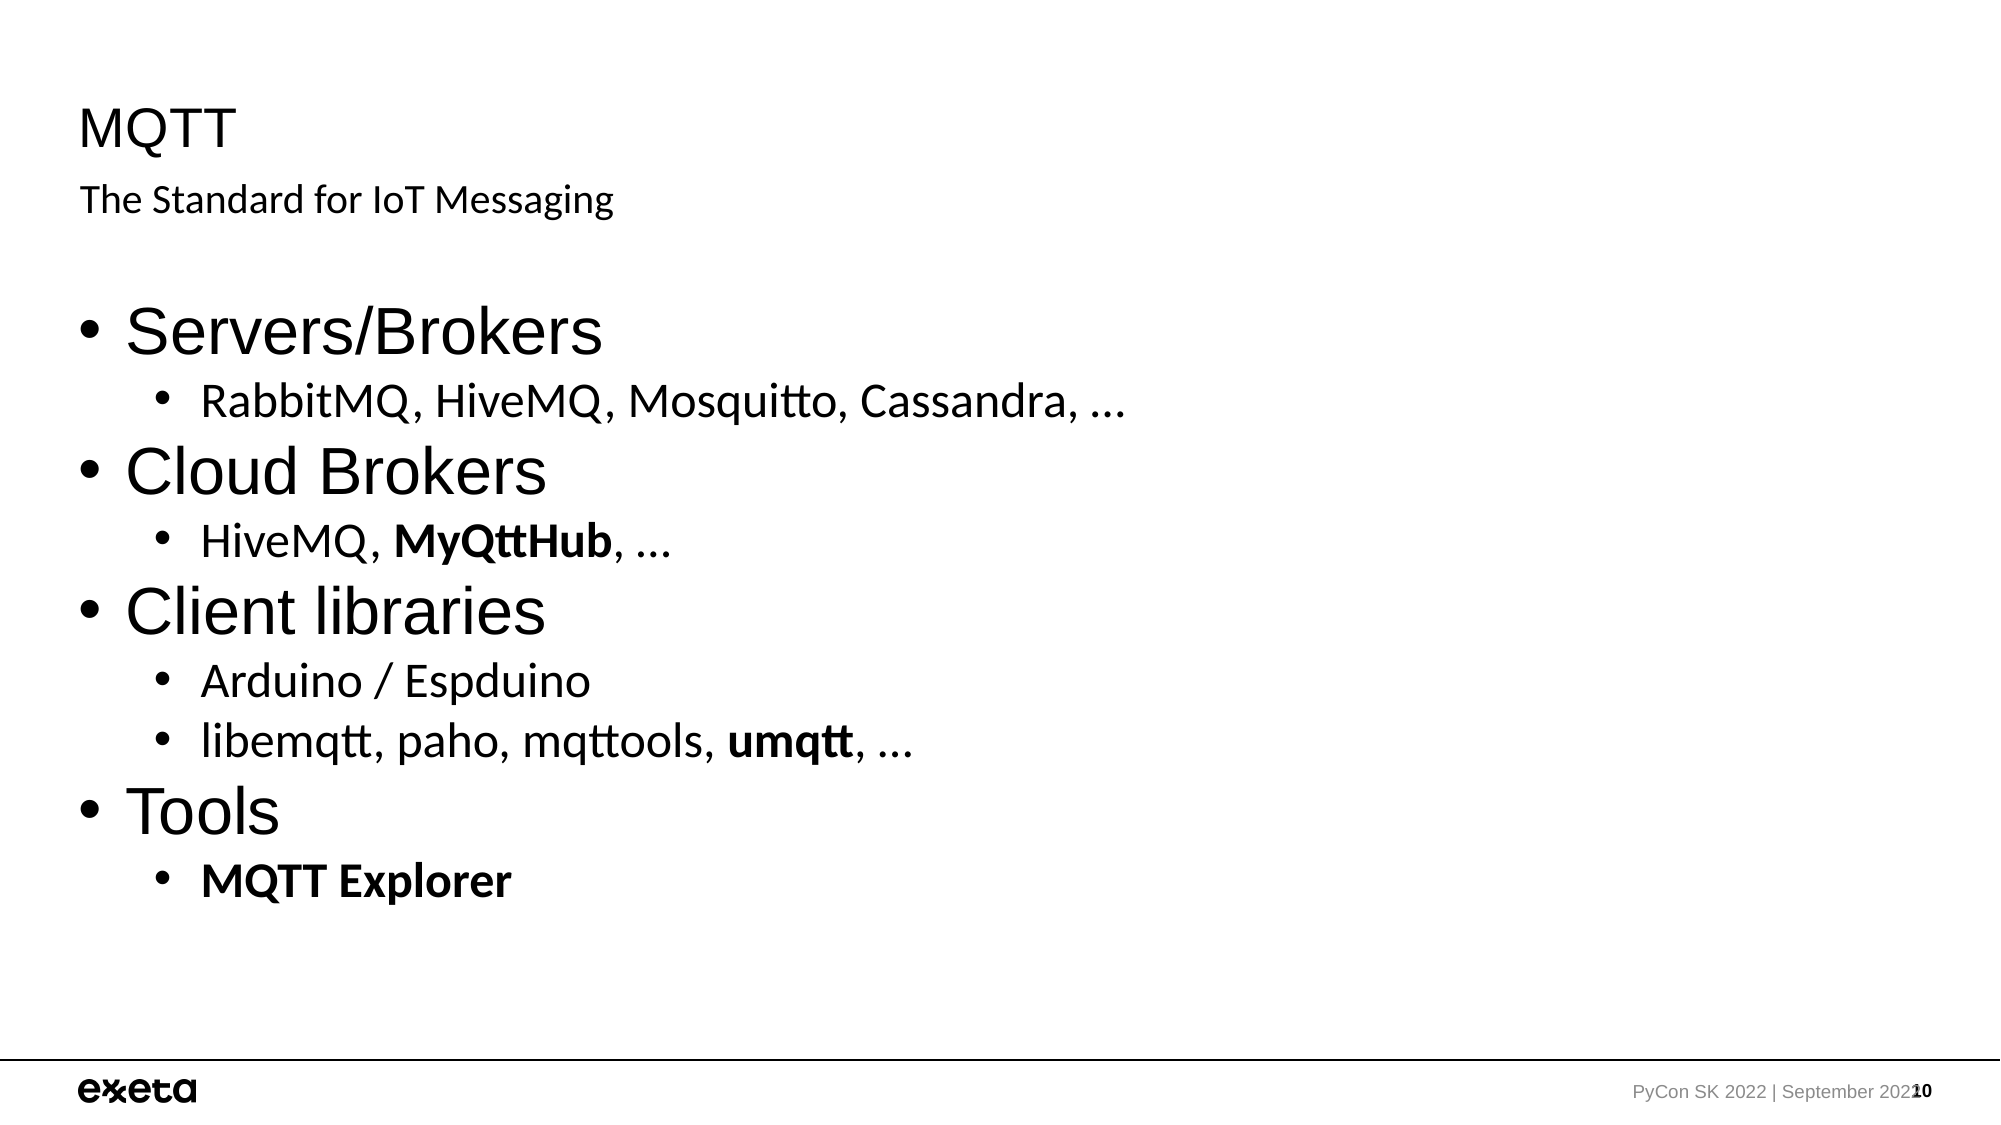

# MQTT
The Standard for IoT Messaging
Servers/Brokers
RabbitMQ, HiveMQ, Mosquitto, Cassandra, …
Cloud Brokers
HiveMQ, MyQttHub, …
Client libraries
Arduino / Espduino
libemqtt, paho, mqttools, umqtt, …
Tools
MQTT Explorer

PyCon SK 2022 | September 2022